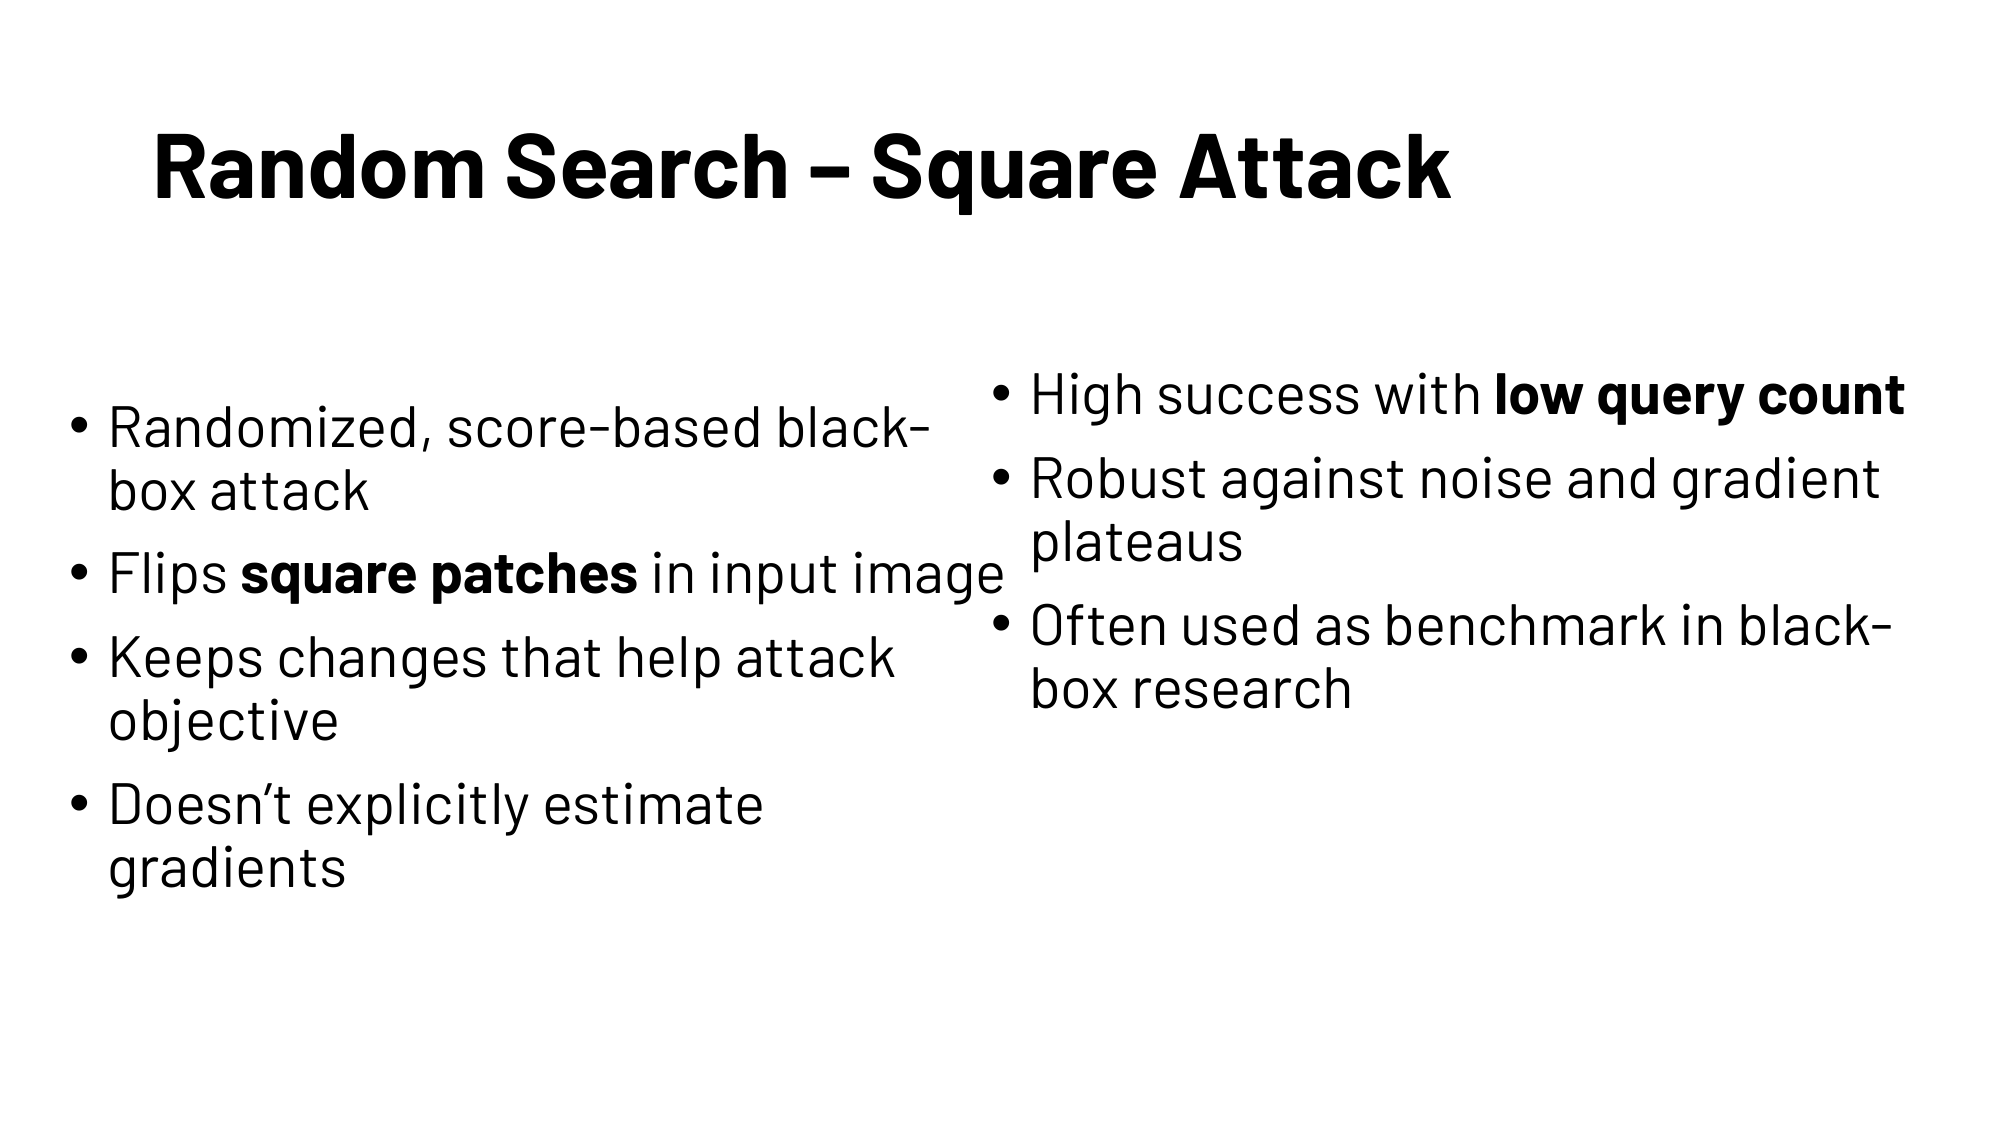

# Random Search – Square Attack
Randomized, score-based black-box attack
Flips square patches in input image
Keeps changes that help attack objective
Doesn’t explicitly estimate gradients
High success with low query count
Robust against noise and gradient plateaus
Often used as benchmark in black-box research